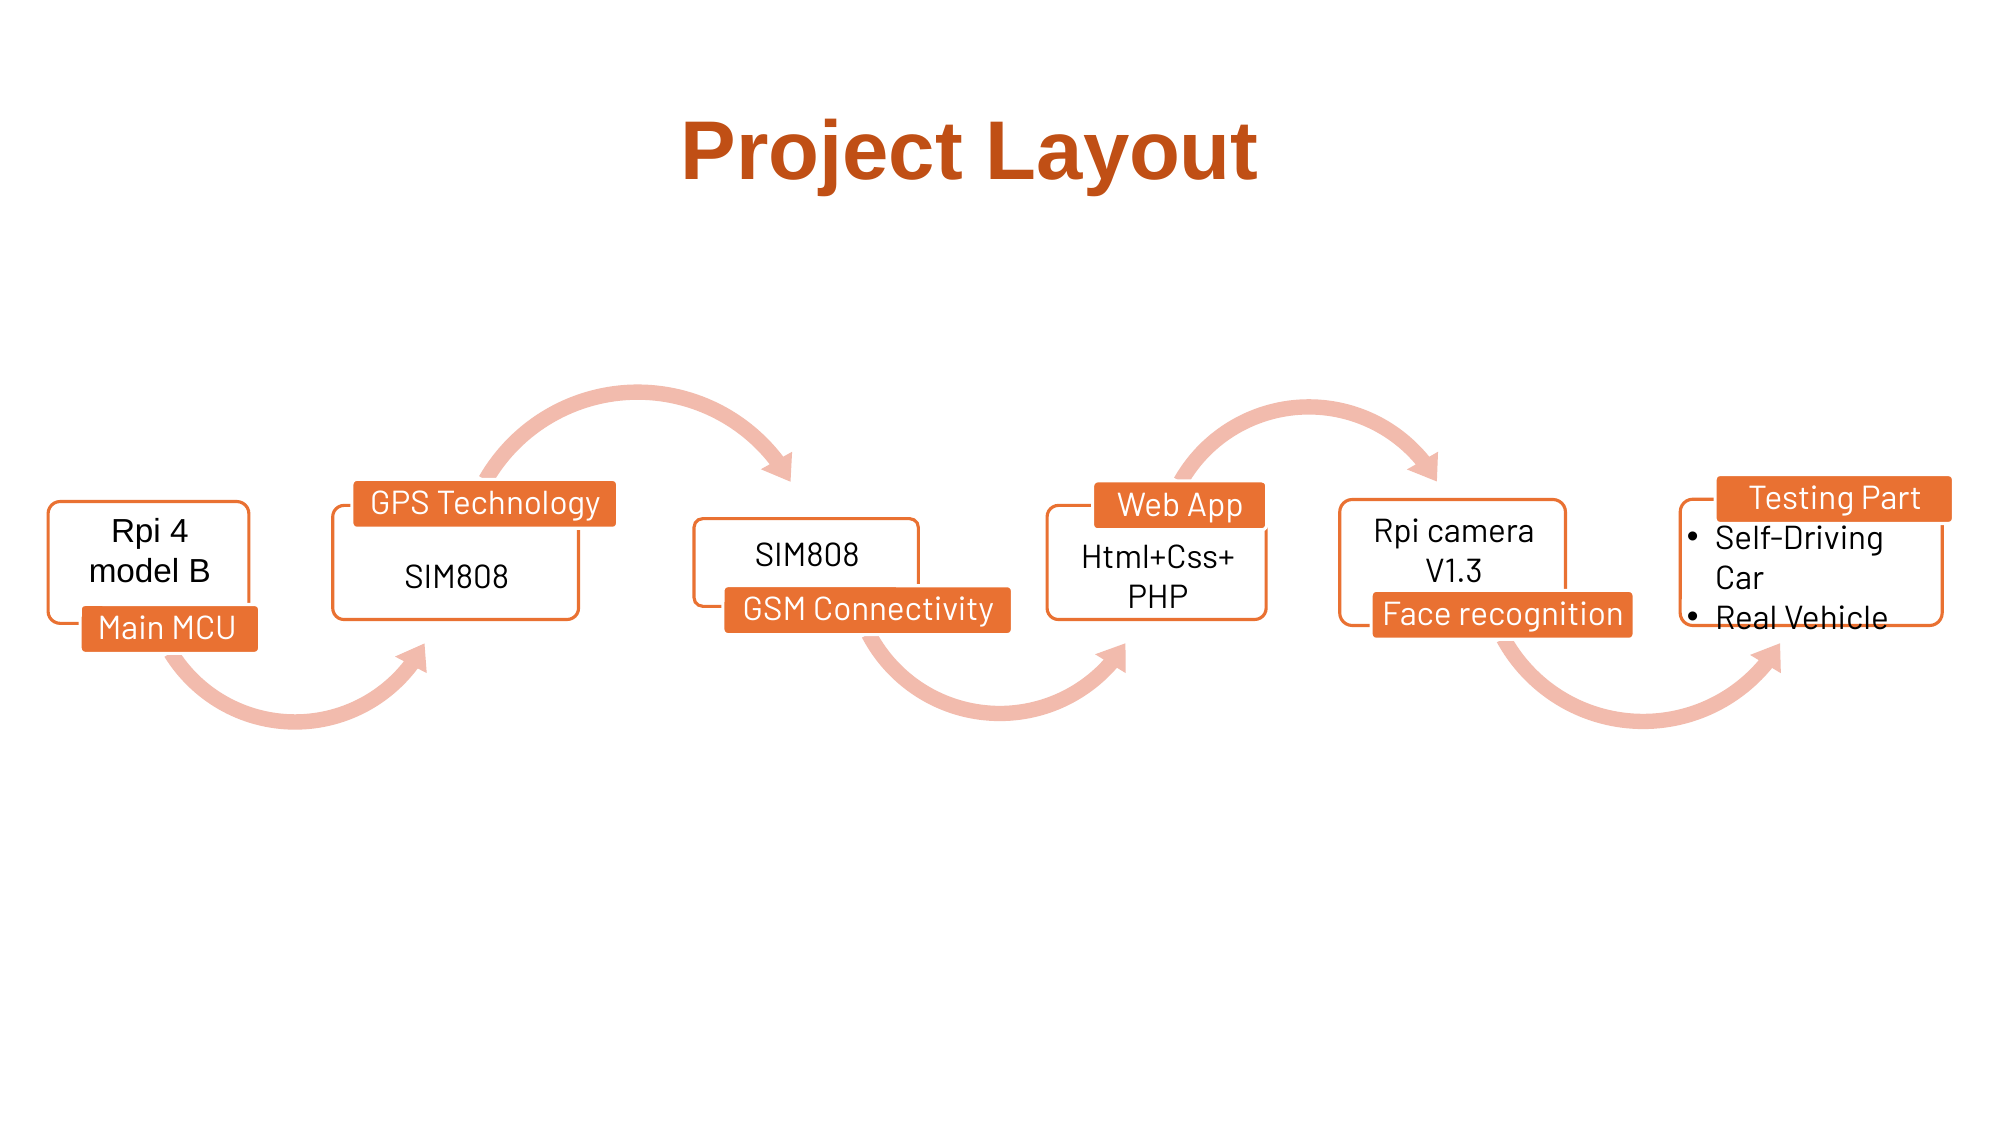

Project Layout
Rpi 4
model B
Main MCU
SIM808
GPS Technology
SIM808
GSM Connectivity
Html+Css+
PHP
Web App
Rpi camera
V1.3
Face recognition
Self-Driving Car
Real Vehicle
Testing Part